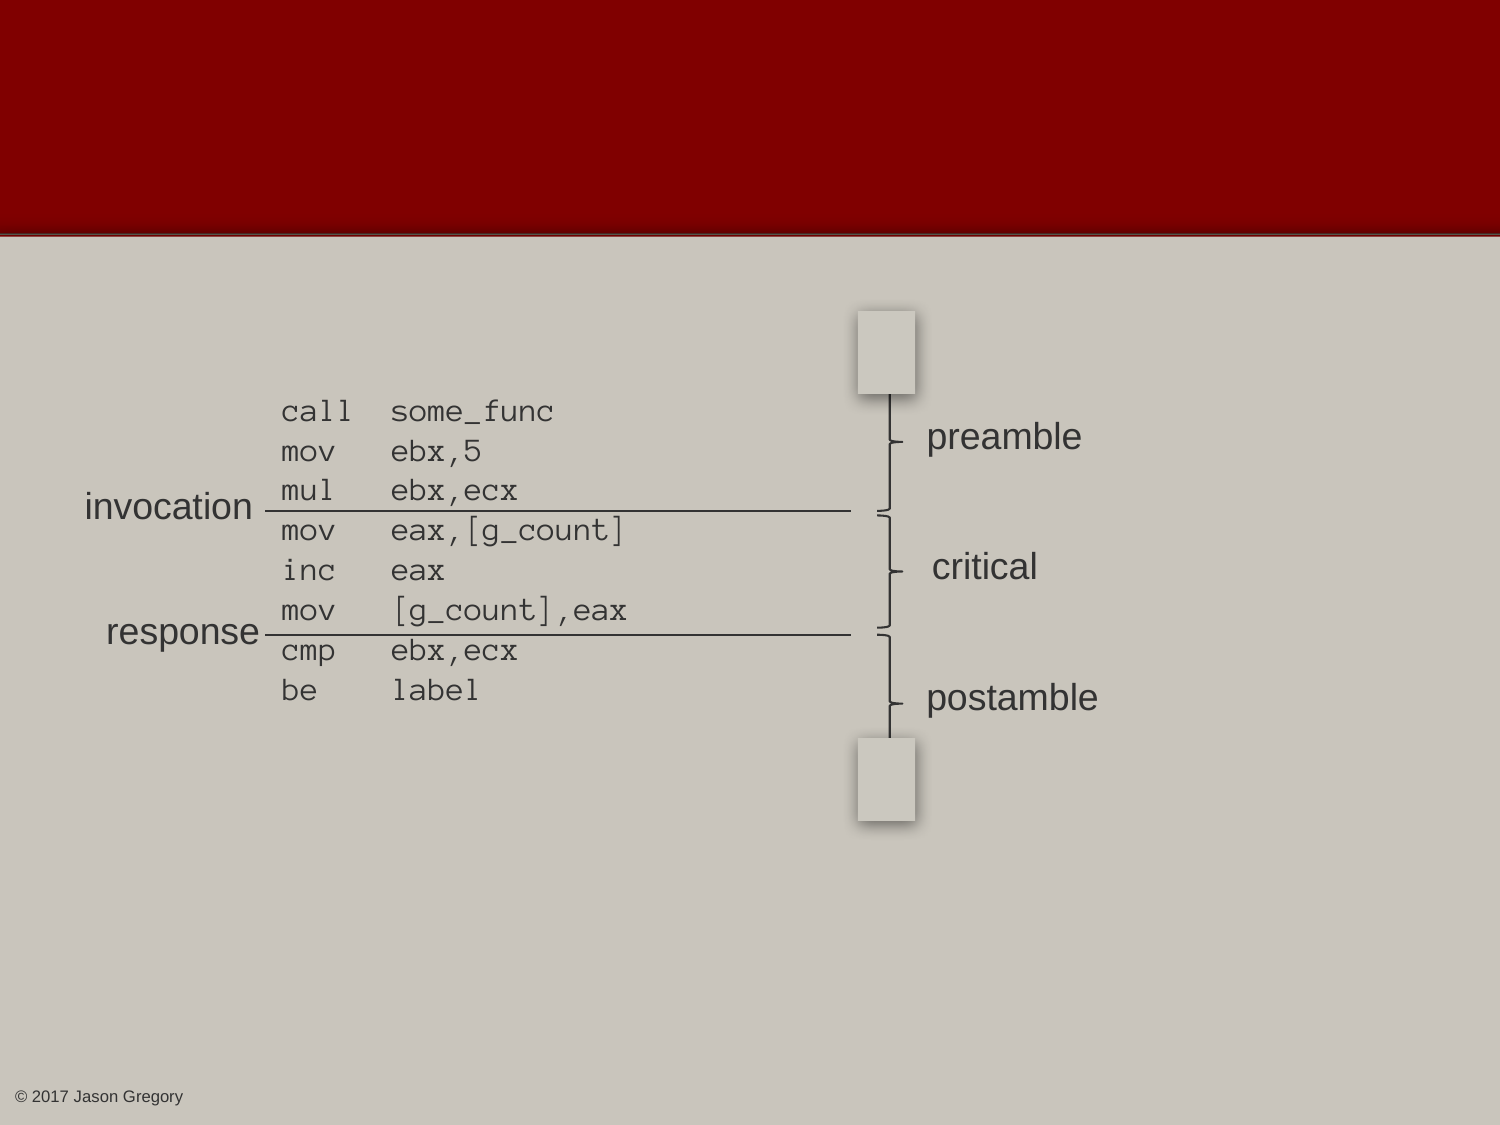

#

call  some_func
mov   ebx,5
mul   ebx,ecx
mov   eax,[g_count]
inc   eax
mov   [g_count],eax
cmp   ebx,ecx
be    label
preamble
invocation

critical
response

postamble

© 2017 Jason Gregory